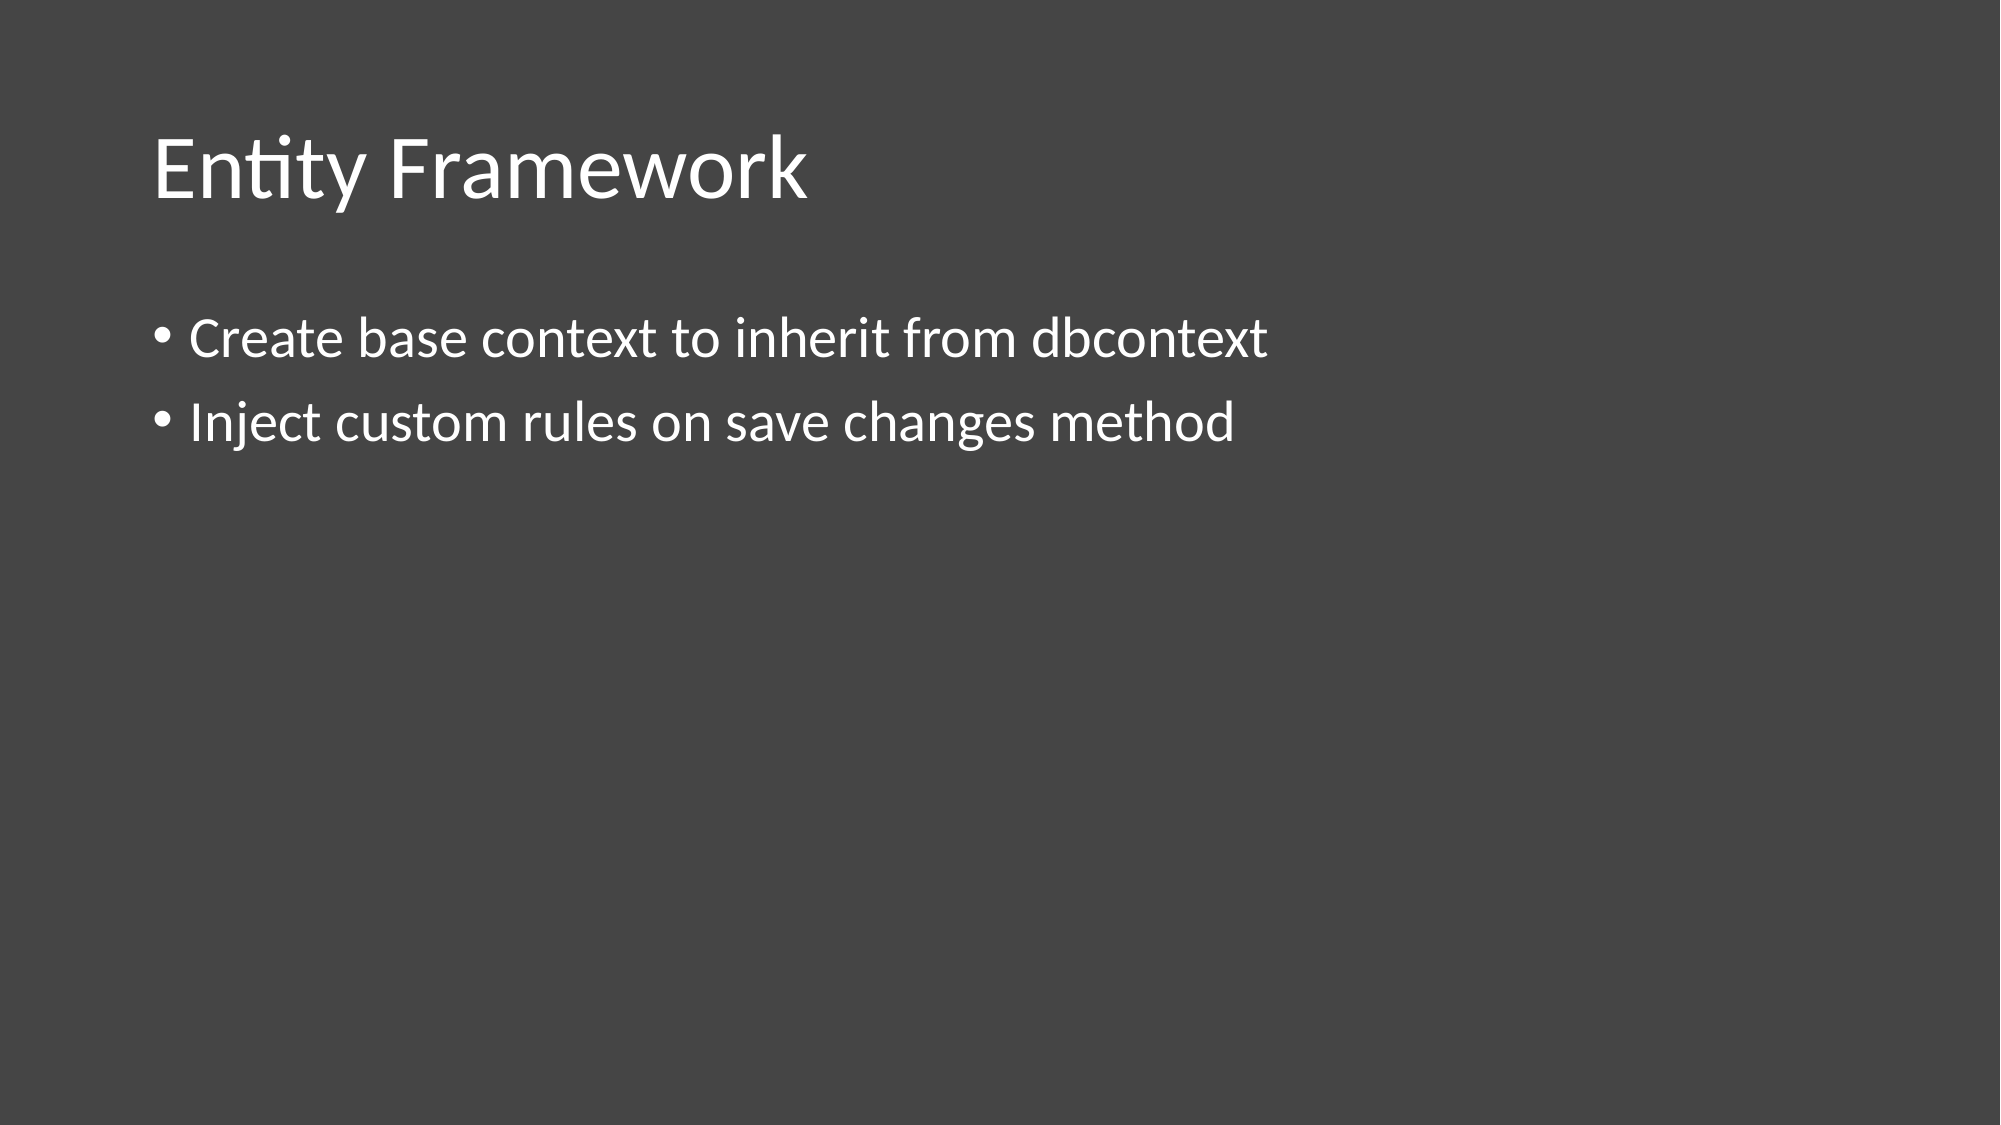

# Entity Framework
Create base context to inherit from dbcontext
Inject custom rules on save changes method